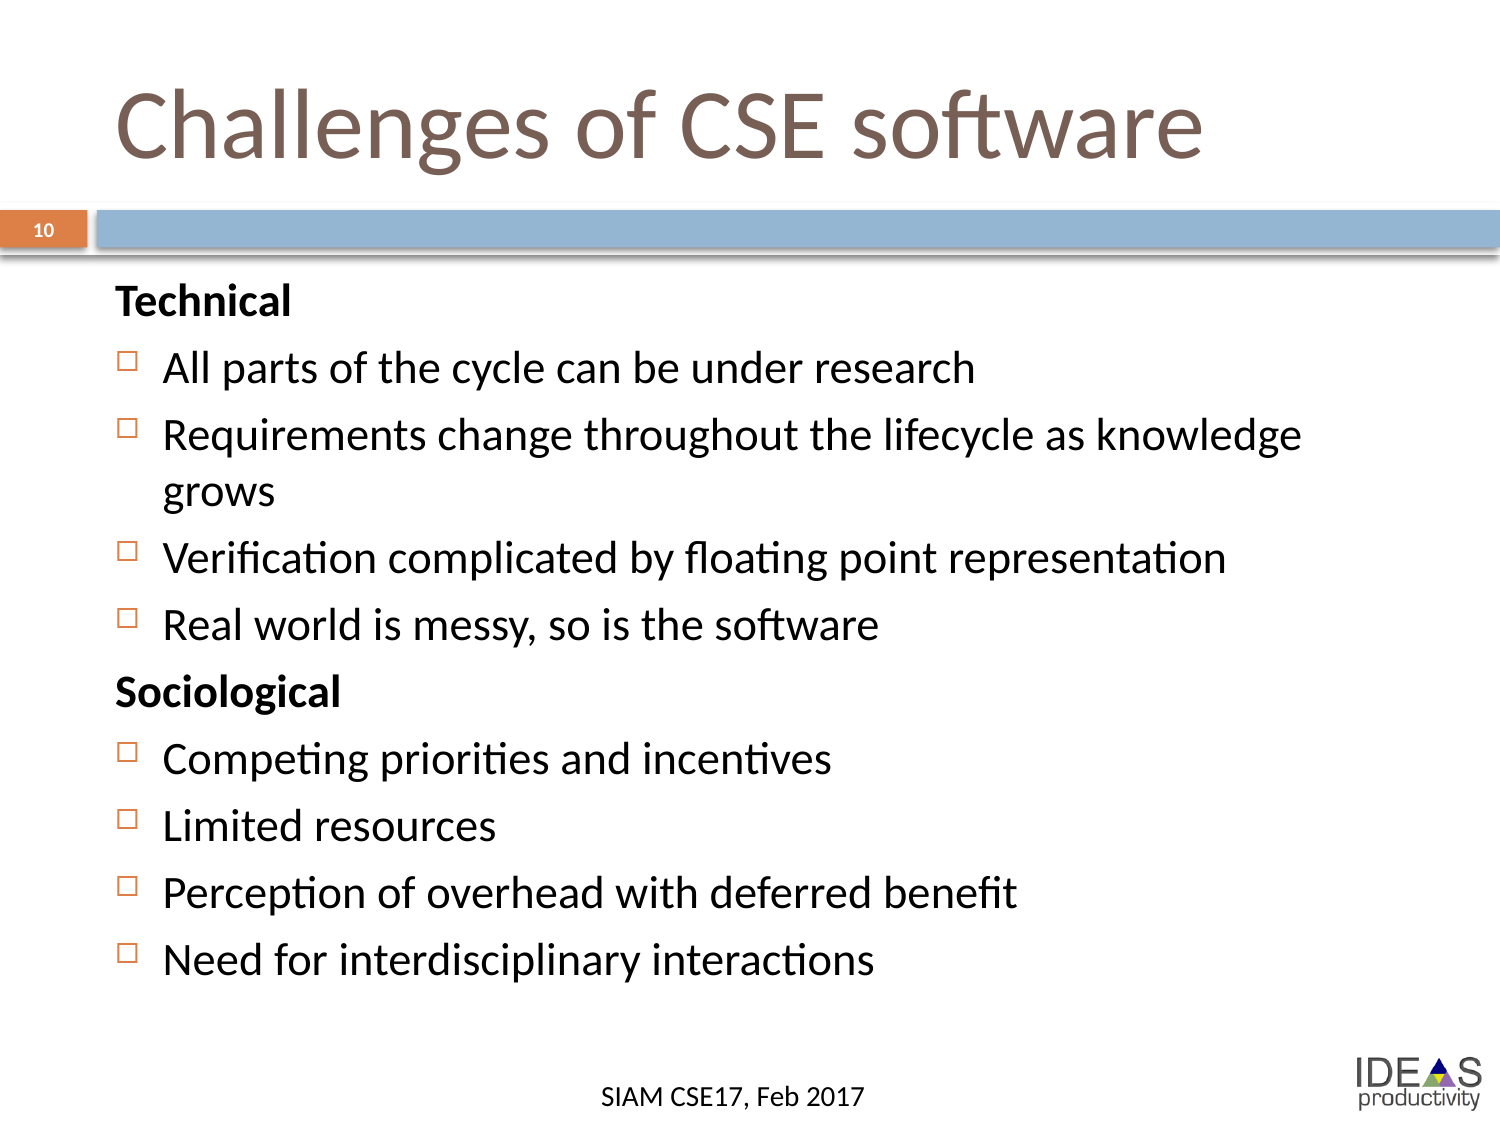

# Challenges of CSE software
10
Technical
All parts of the cycle can be under research
Requirements change throughout the lifecycle as knowledge grows
Verification complicated by floating point representation
Real world is messy, so is the software
Sociological
Competing priorities and incentives
Limited resources
Perception of overhead with deferred benefit
Need for interdisciplinary interactions

SIAM CSE17, Feb 2017